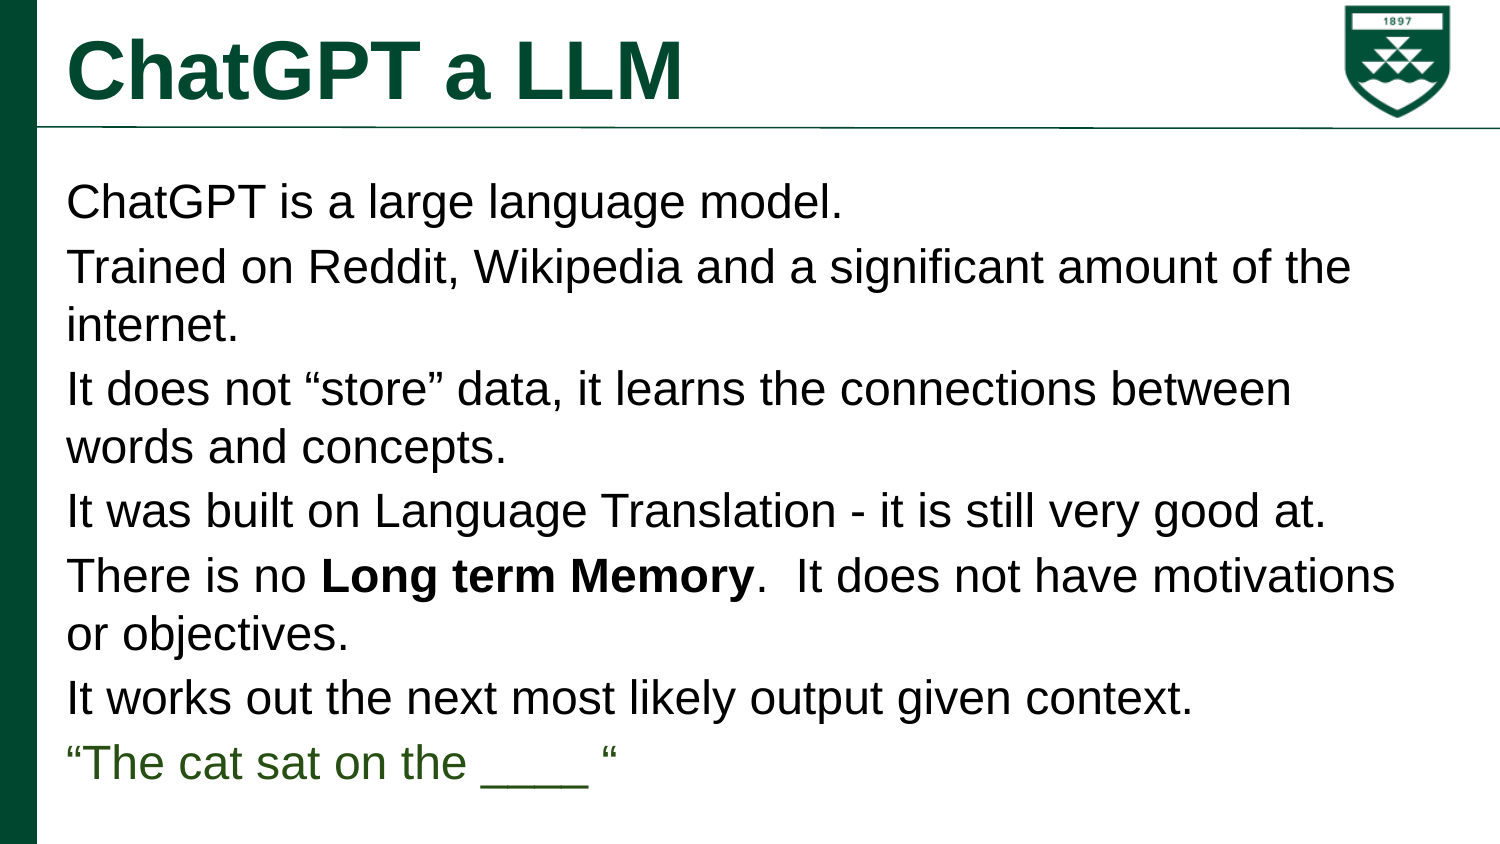

# ChatGPT a LLM
ChatGPT is a large language model.
Trained on Reddit, Wikipedia and a significant amount of the internet.
It does not “store” data, it learns the connections between words and concepts.
It was built on Language Translation - it is still very good at.
There is no Long term Memory.  It does not have motivations or objectives.
It works out the next most likely output given context.
“The cat sat on the ____ “